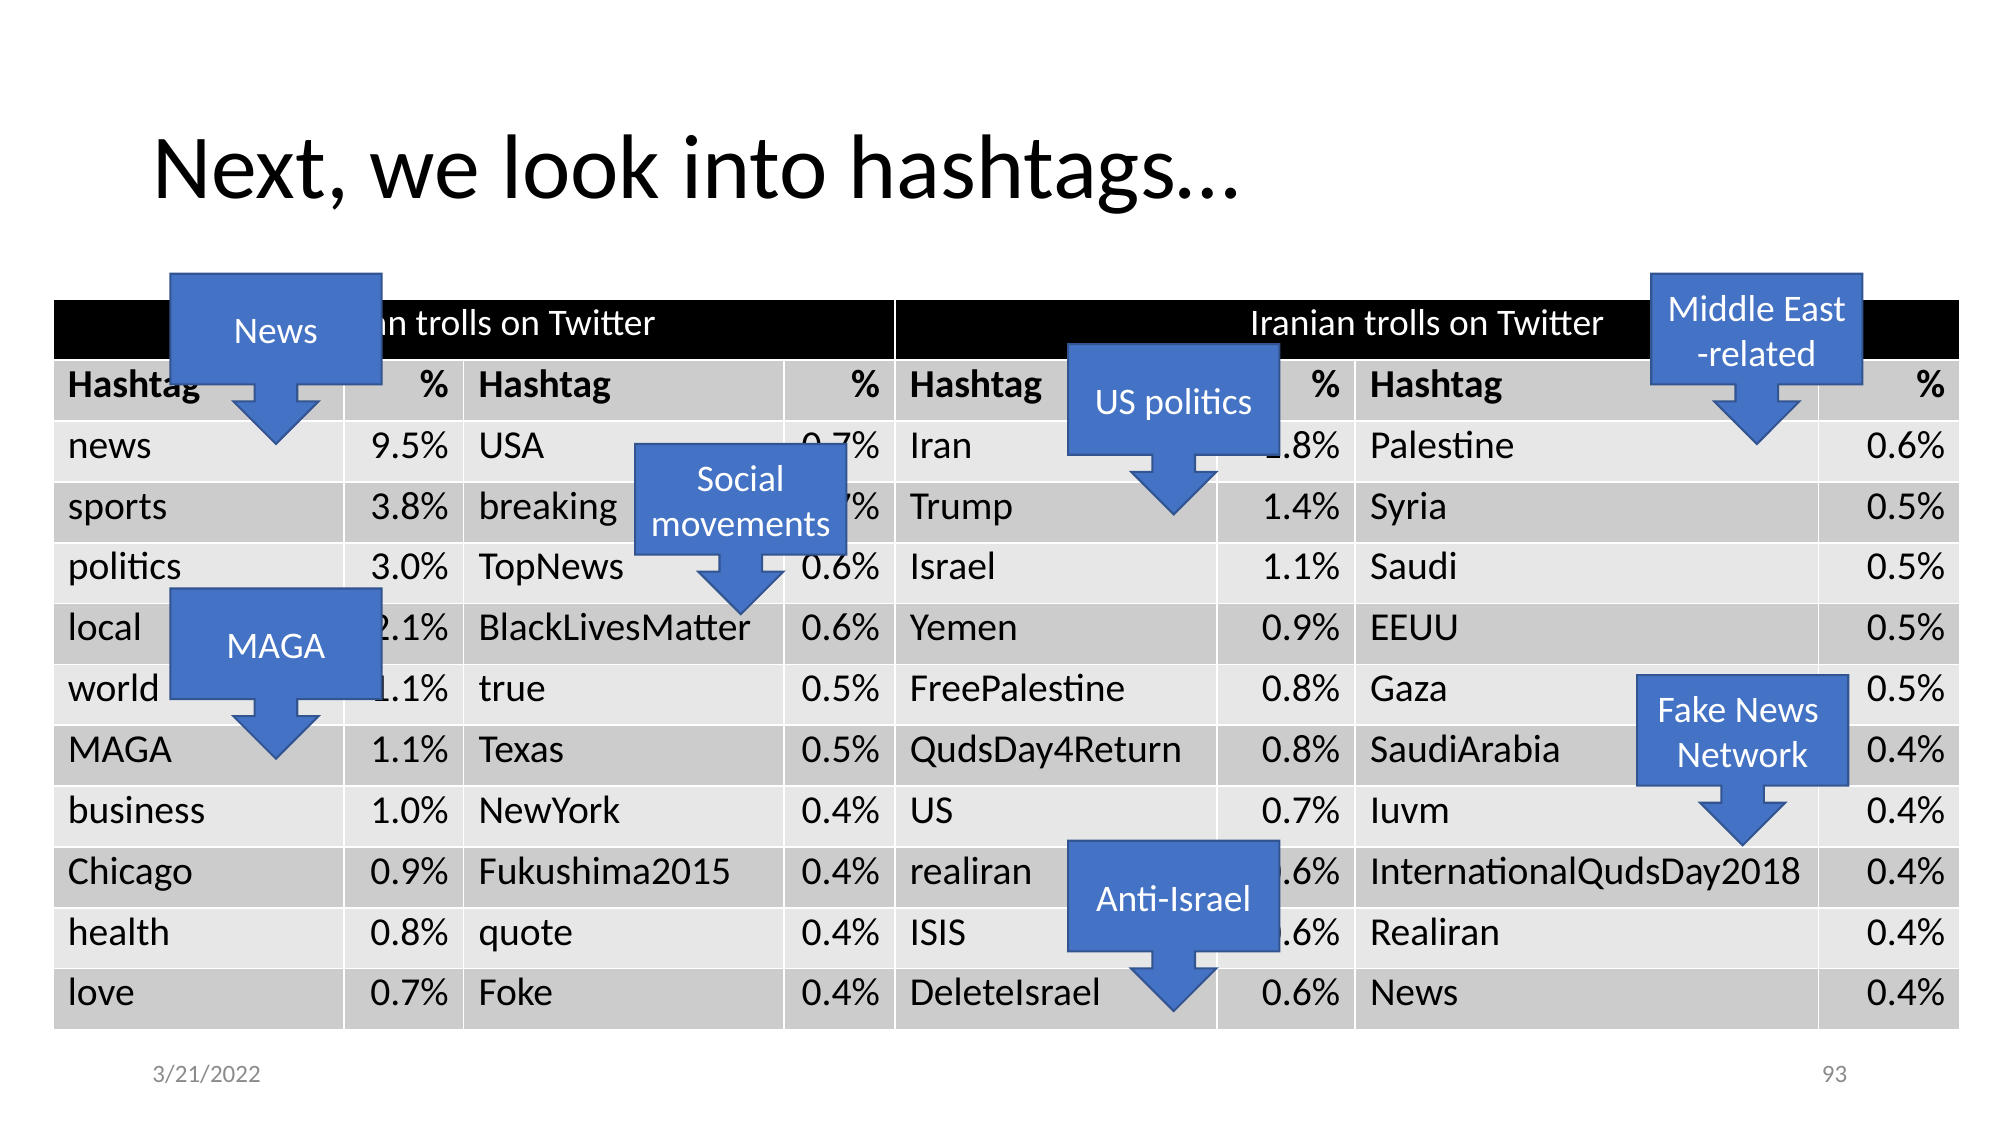

# Next, we look into hashtags…
News
Middle East
-related
| Russian trolls on Twitter |  |  |  | Iranian trolls on Twitter |  |  |  |
| --- | --- | --- | --- | --- | --- | --- | --- |
| Hashtag | % | Hashtag | % | Hashtag | % | Hashtag | % |
| news | 9.5% | USA | 0.7% | Iran | 1.8% | Palestine | 0.6% |
| sports | 3.8% | breaking | 0.7% | Trump | 1.4% | Syria | 0.5% |
| politics | 3.0% | TopNews | 0.6% | Israel | 1.1% | Saudi | 0.5% |
| local | 2.1% | BlackLivesMatter | 0.6% | Yemen | 0.9% | EEUU | 0.5% |
| world | 1.1% | true | 0.5% | FreePalestine | 0.8% | Gaza | 0.5% |
| MAGA | 1.1% | Texas | 0.5% | QudsDay4Return | 0.8% | SaudiArabia | 0.4% |
| business | 1.0% | NewYork | 0.4% | US | 0.7% | Iuvm | 0.4% |
| Chicago | 0.9% | Fukushima2015 | 0.4% | realiran | 0.6% | InternationalQudsDay2018 | 0.4% |
| health | 0.8% | quote | 0.4% | ISIS | 0.6% | Realiran | 0.4% |
| love | 0.7% | Foke | 0.4% | DeleteIsrael | 0.6% | News | 0.4% |
US politics
Social movements
MAGA
Fake News
Network
Anti-Israel
3/21/2022
93